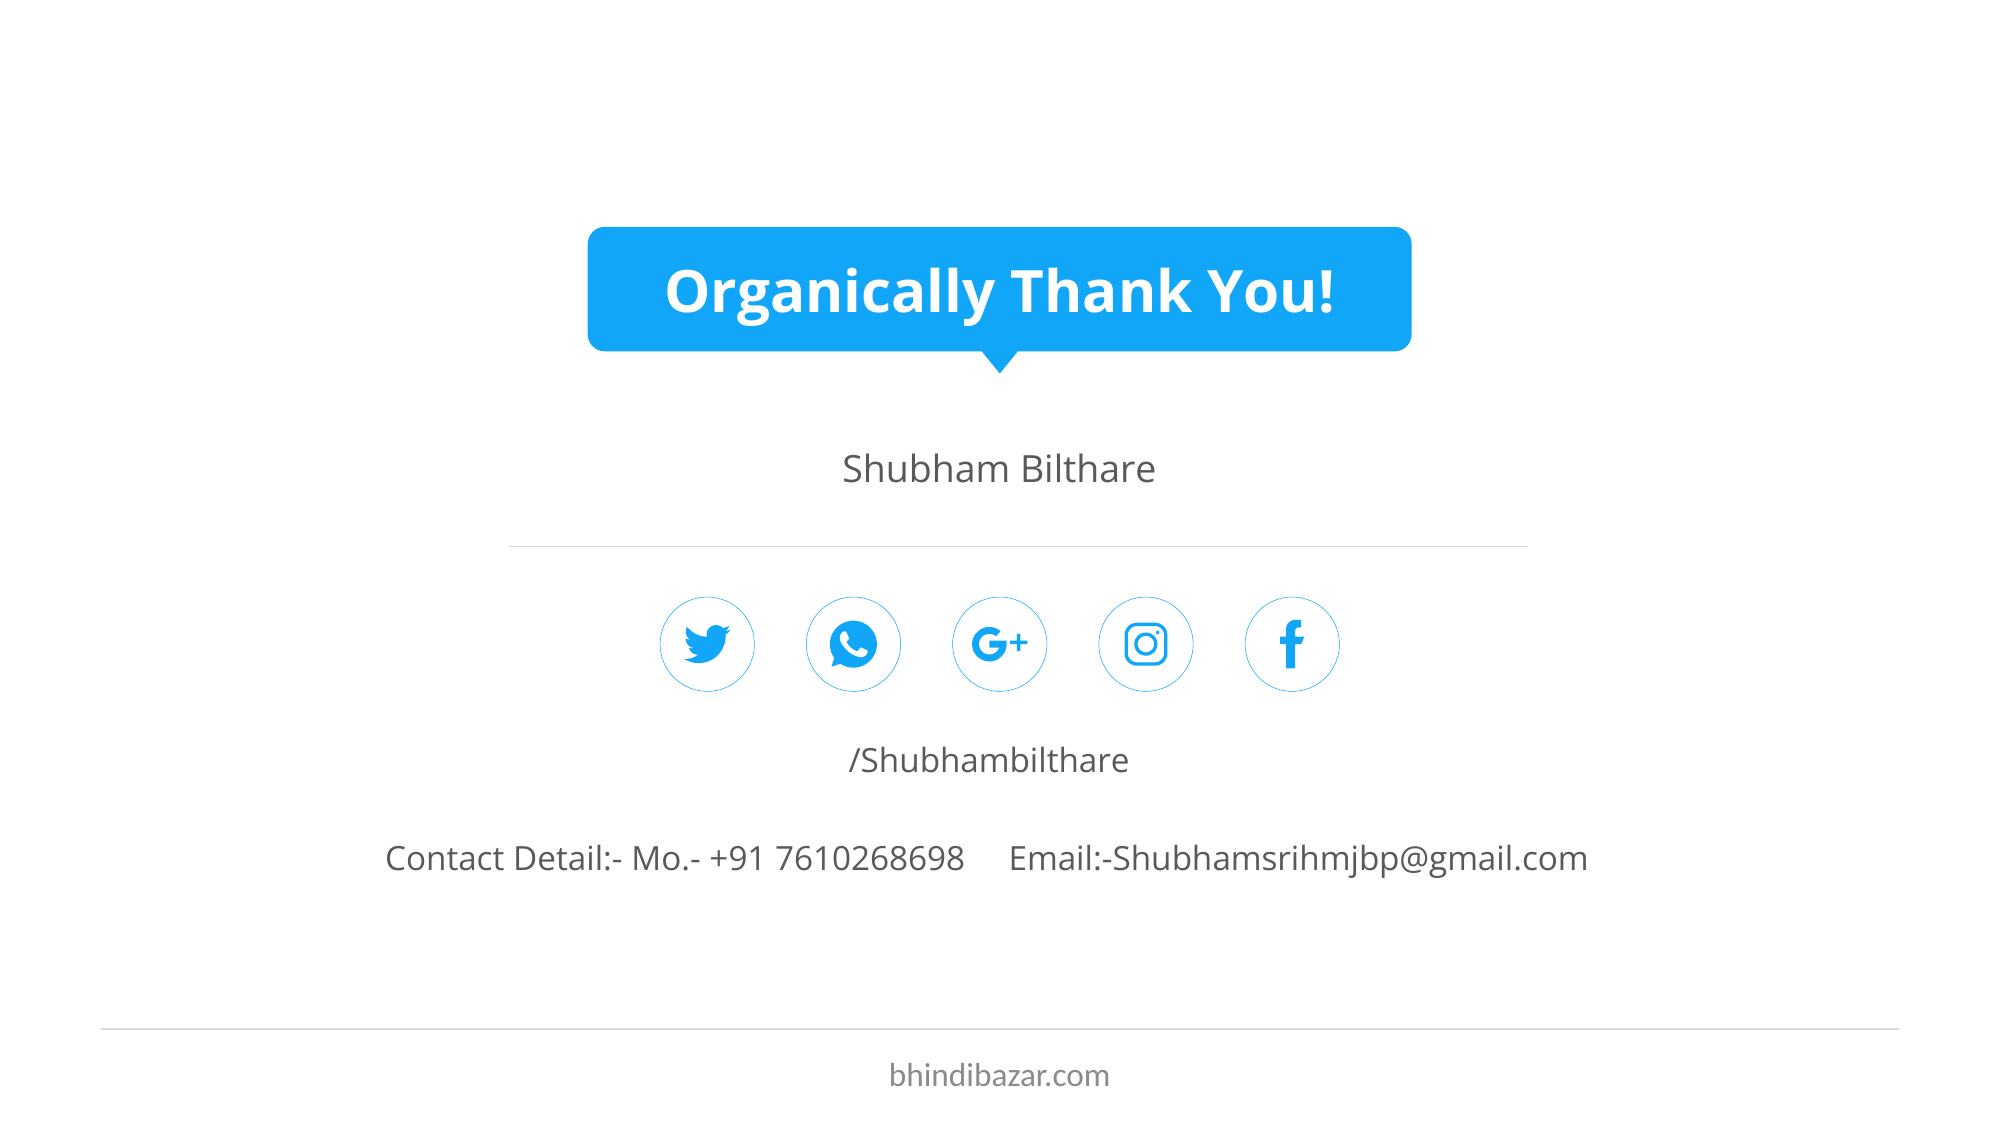

Organically Thank You!

Shubham Bilthare

/Shubhambilthare
Contact Detail:- Mo.- +91 7610268698     Email:-Shubhamsrihmjbp@gmail.com
bhindibazar.com